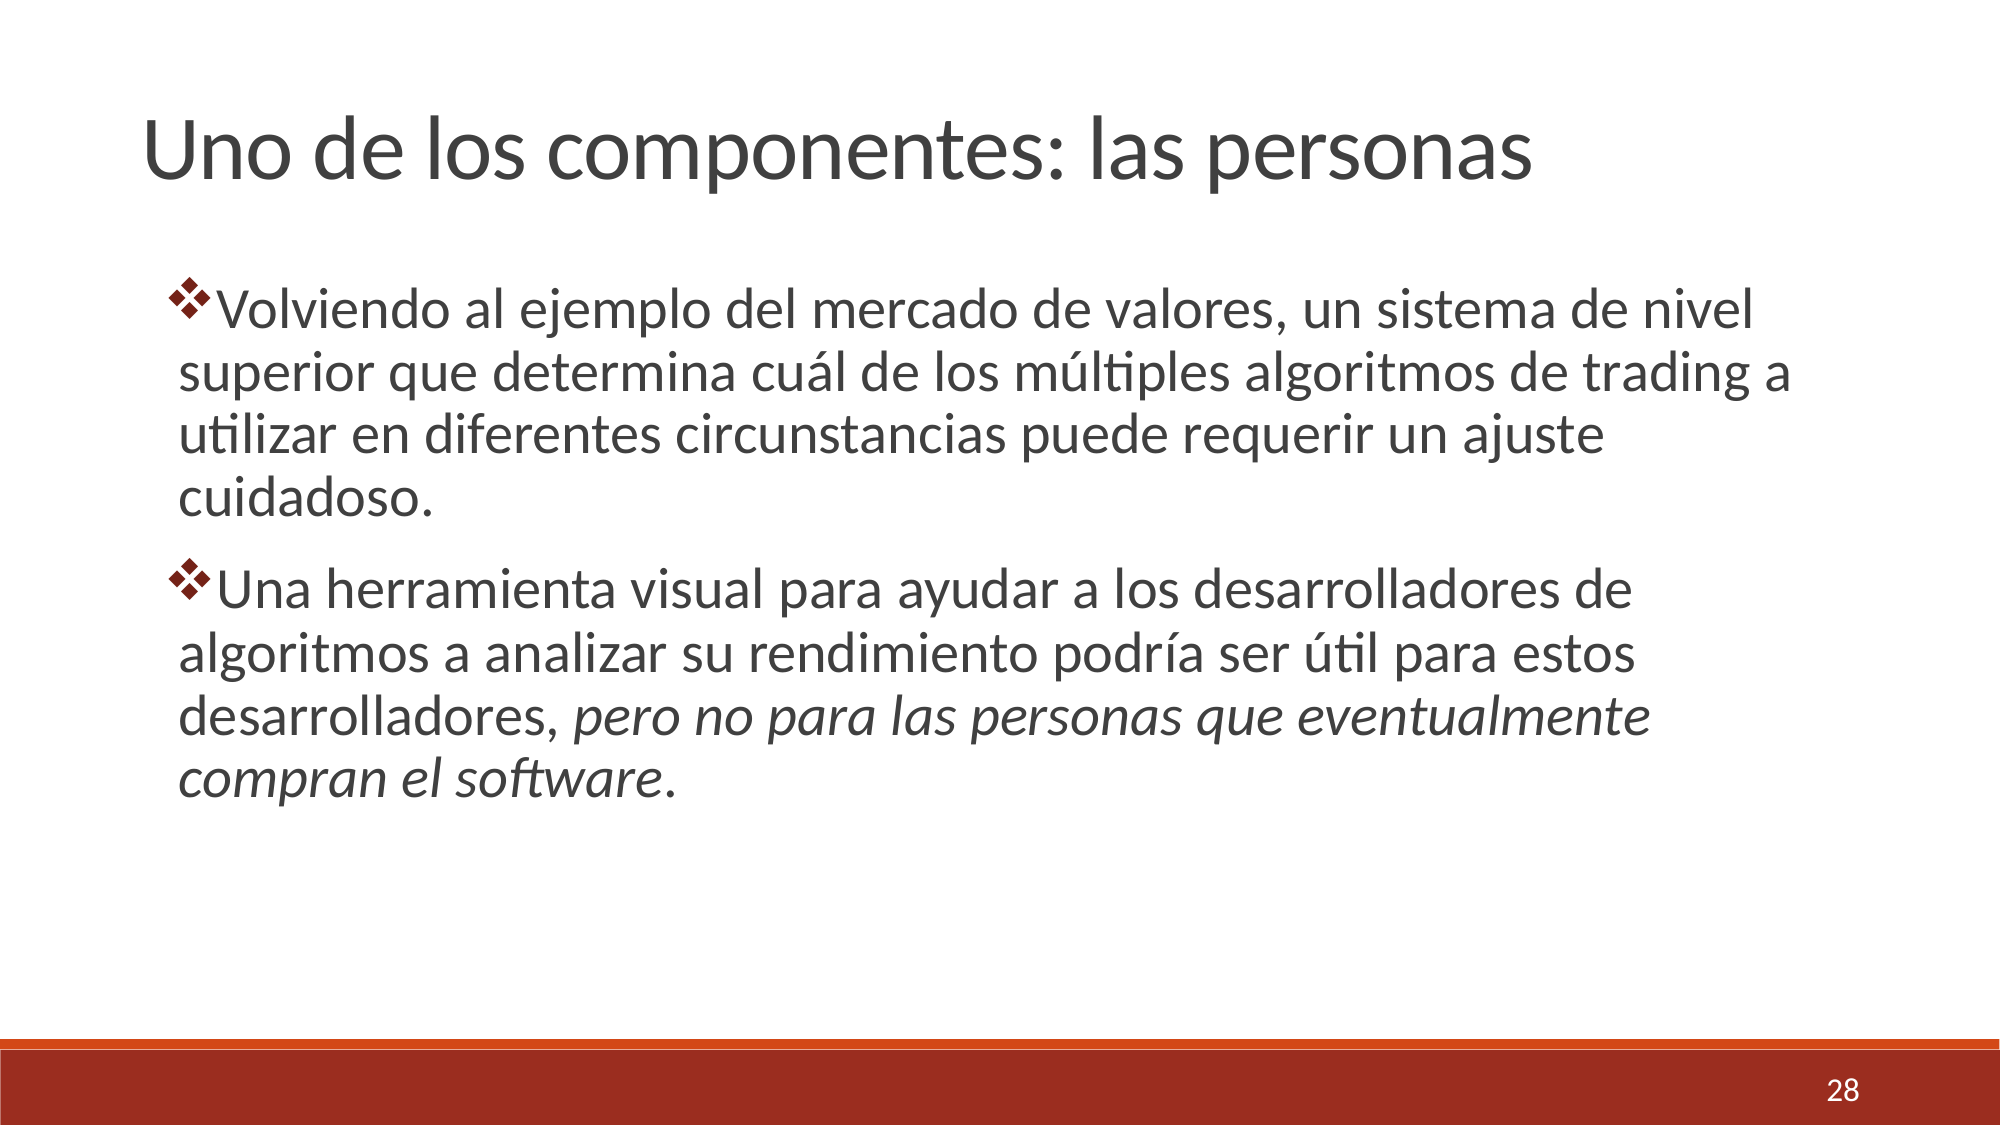

Uno de los componentes: las personas
Volviendo al ejemplo del mercado de valores, un sistema de nivel superior que determina cuál de los múltiples algoritmos de trading a utilizar en diferentes circunstancias puede requerir un ajuste cuidadoso.
Una herramienta visual para ayudar a los desarrolladores de algoritmos a analizar su rendimiento podría ser útil para estos desarrolladores, pero no para las personas que eventualmente compran el software.
28